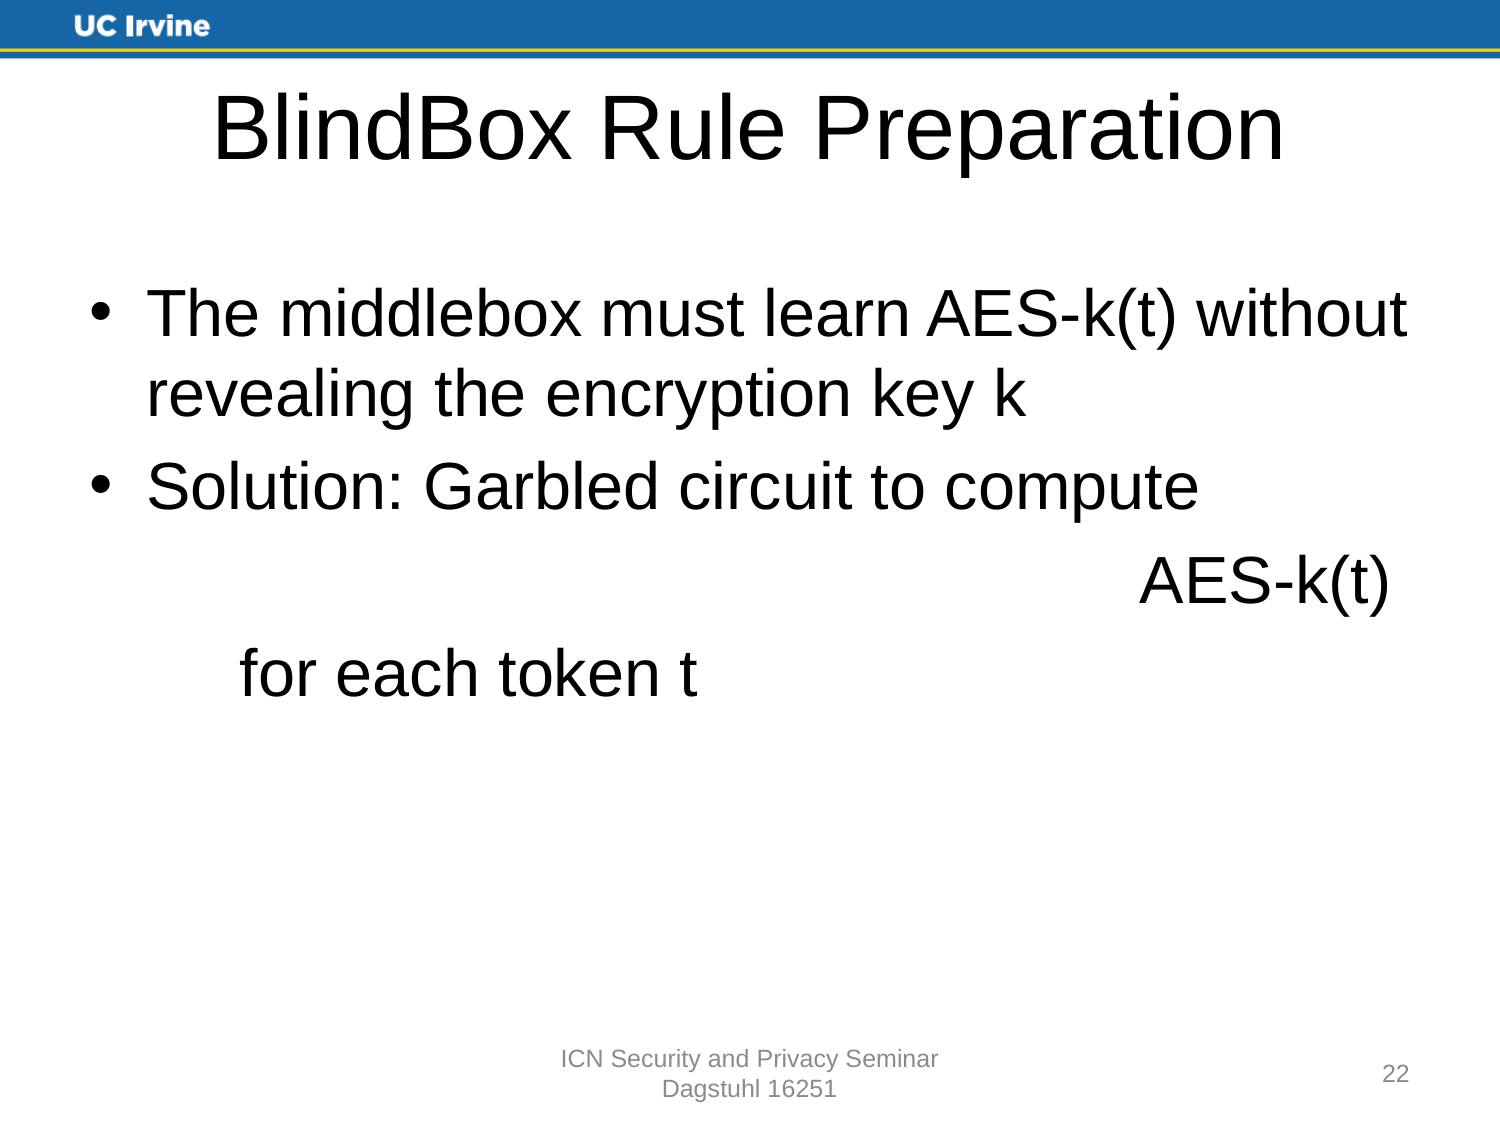

# BlindBox Rule Preparation
The middlebox must learn AES-k(t) without revealing the encryption key k
Solution: Garbled circuit to compute
							AES-k(t)
	for each token t

ICN Security and Privacy Seminar
Dagstuhl 16251
22